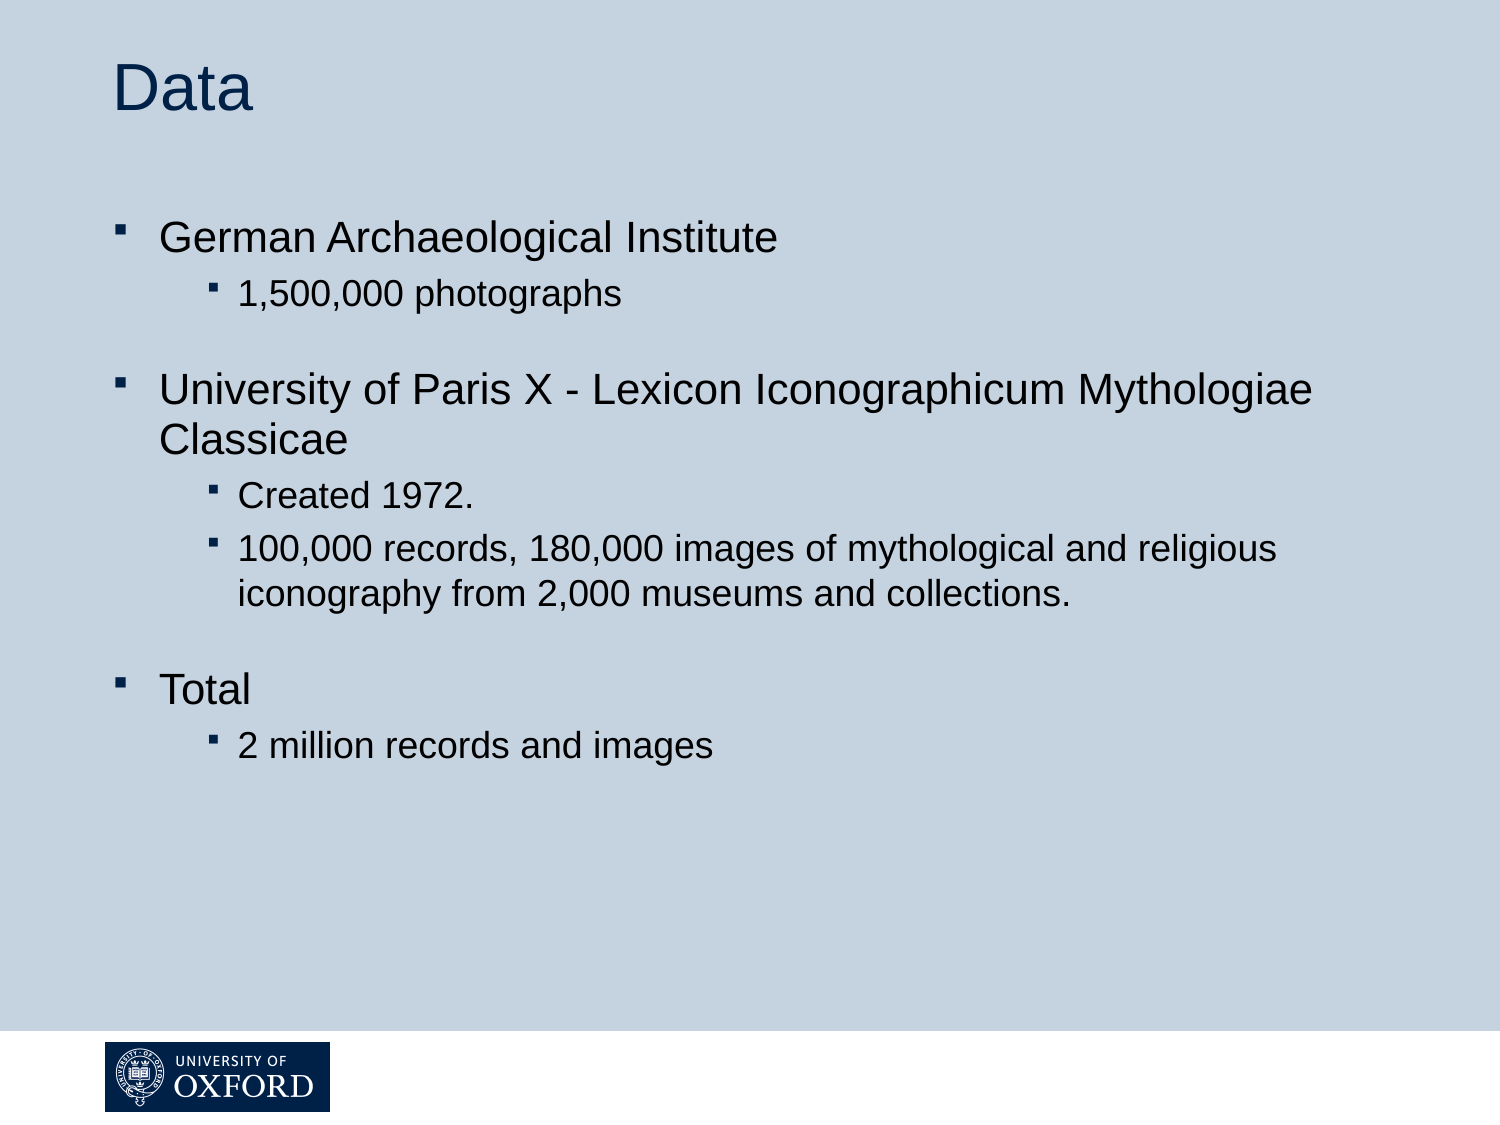

# Data
German Archaeological Institute
1,500,000 photographs

University of Paris X - Lexicon Iconographicum Mythologiae Classicae
Created 1972.
100,000 records, 180,000 images of mythological and religious iconography from 2,000 museums and collections.

Total
2 million records and images